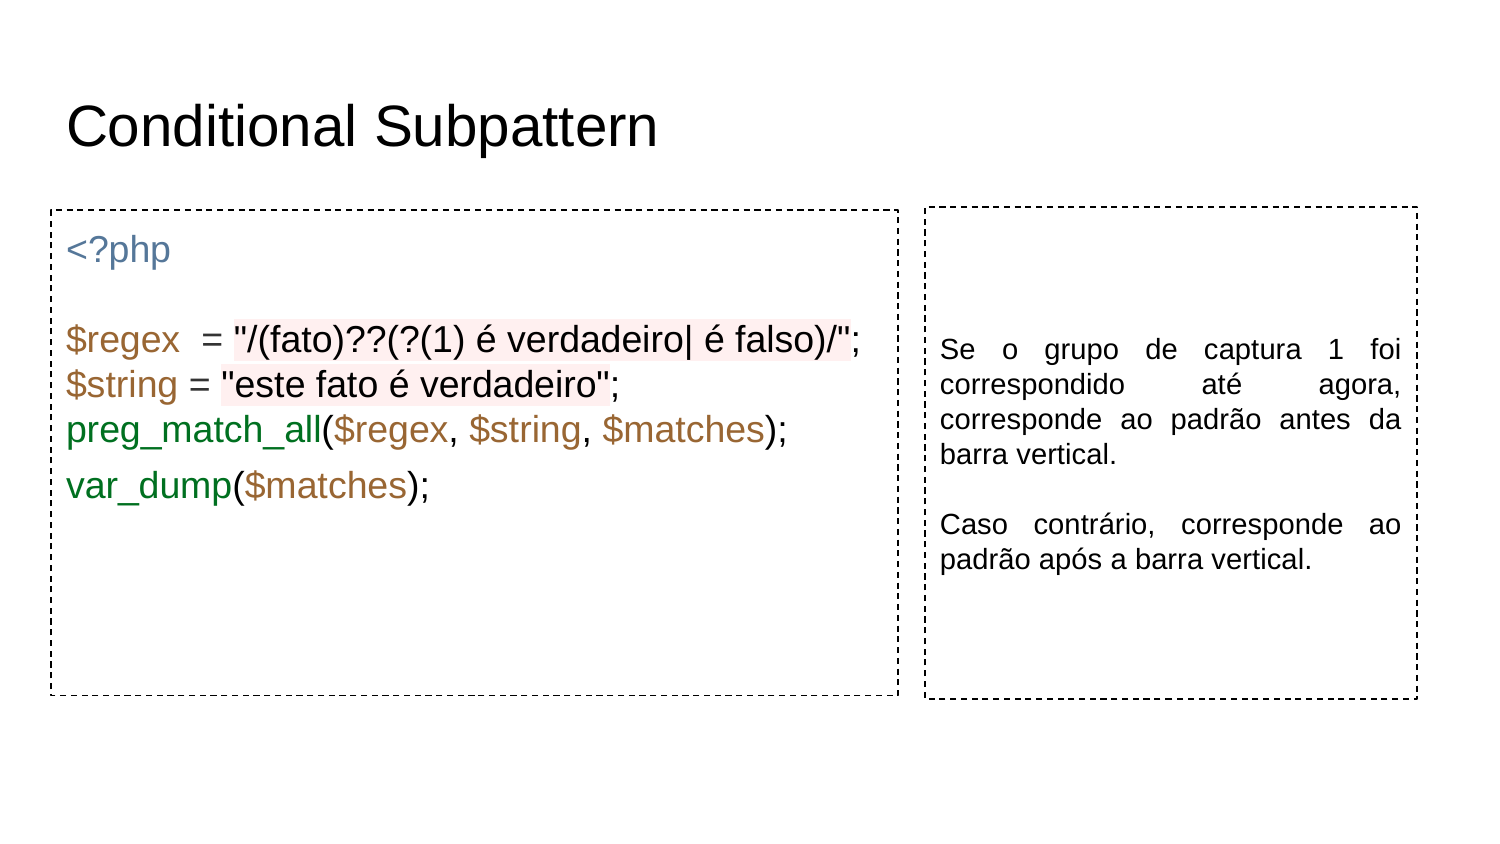

# Conditional Subpattern
Se o grupo de captura 1 foi correspondido até agora, corresponde ao padrão antes da barra vertical.

Caso contrário, corresponde ao padrão após a barra vertical.
<?php

$regex  = "/(fato)??(?(1) é verdadeiro| é falso)/";
$string = "este fato é verdadeiro";
preg_match_all($regex, $string, $matches);
var_dump($matches);